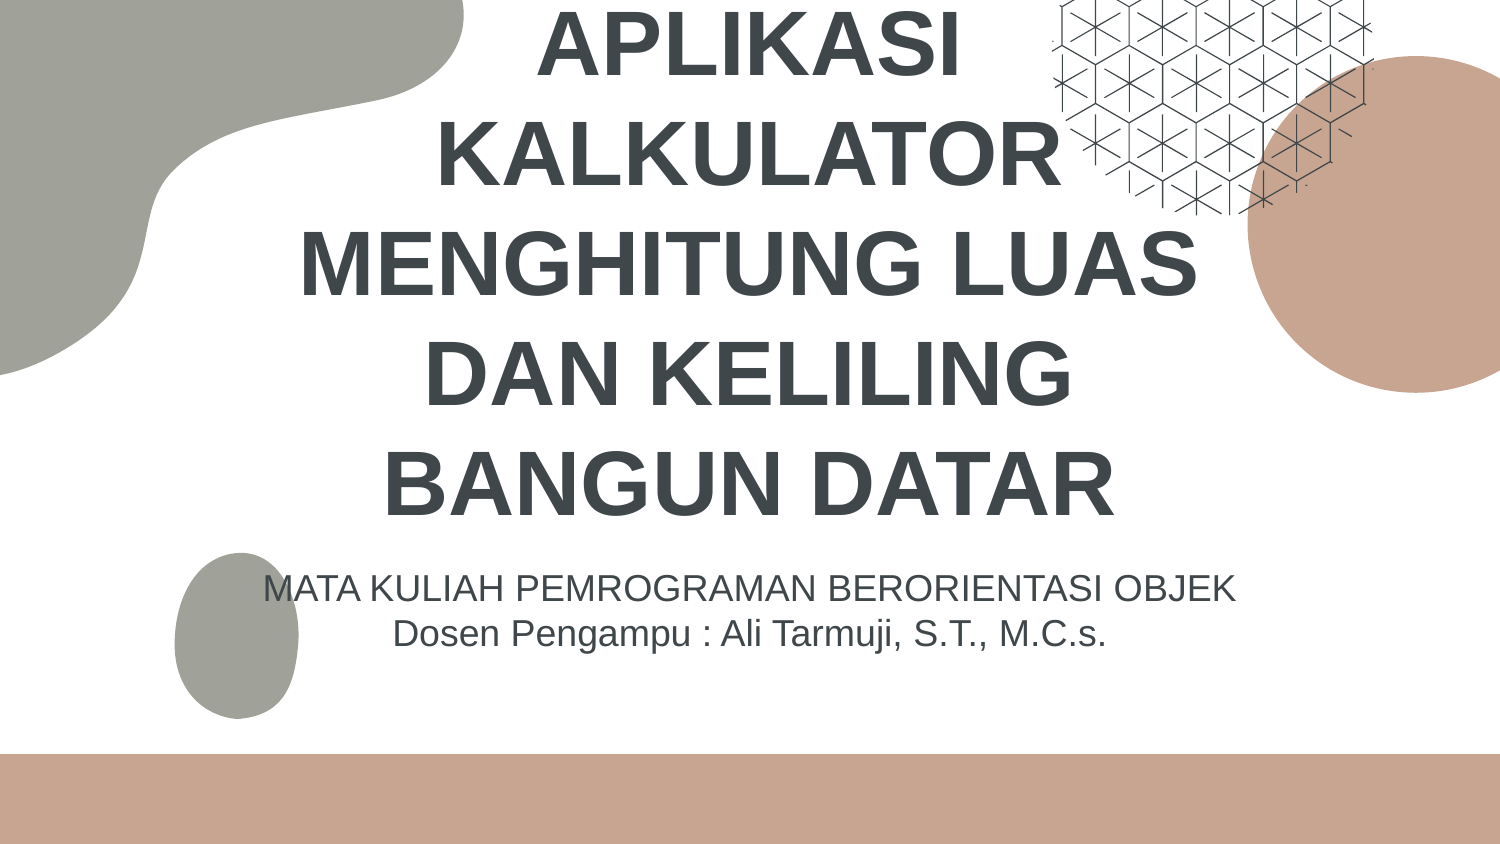

# APLIKASI KALKULATOR MENGHITUNG LUAS DAN KELILING BANGUN DATAR
MATA KULIAH PEMROGRAMAN BERORIENTASI OBJEK
Dosen Pengampu : Ali Tarmuji, S.T., M.C.s.